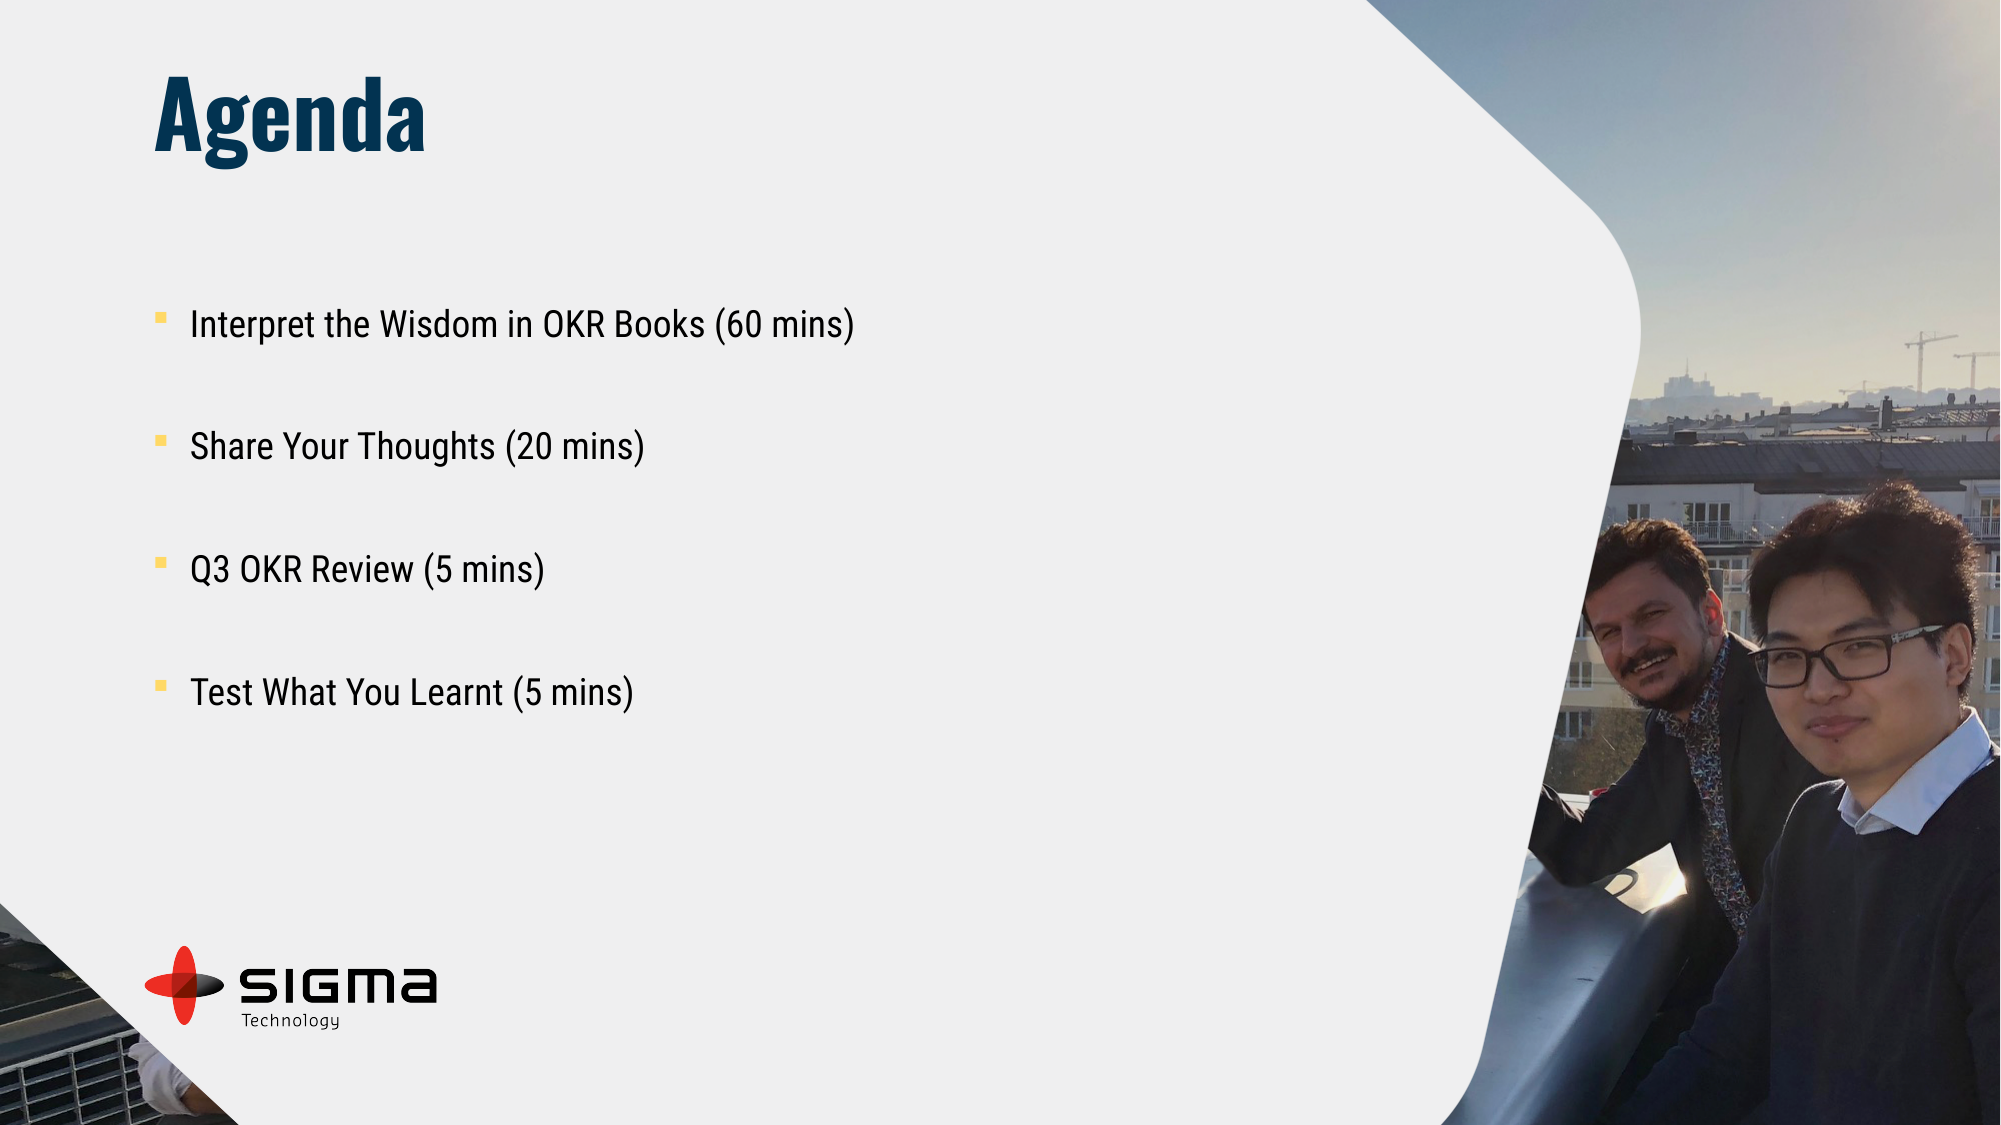

# Agenda
Interpret the Wisdom in OKR Books (60 mins)

Share Your Thoughts (20 mins)

Q3 OKR Review (5 mins)

Test What You Learnt (5 mins)